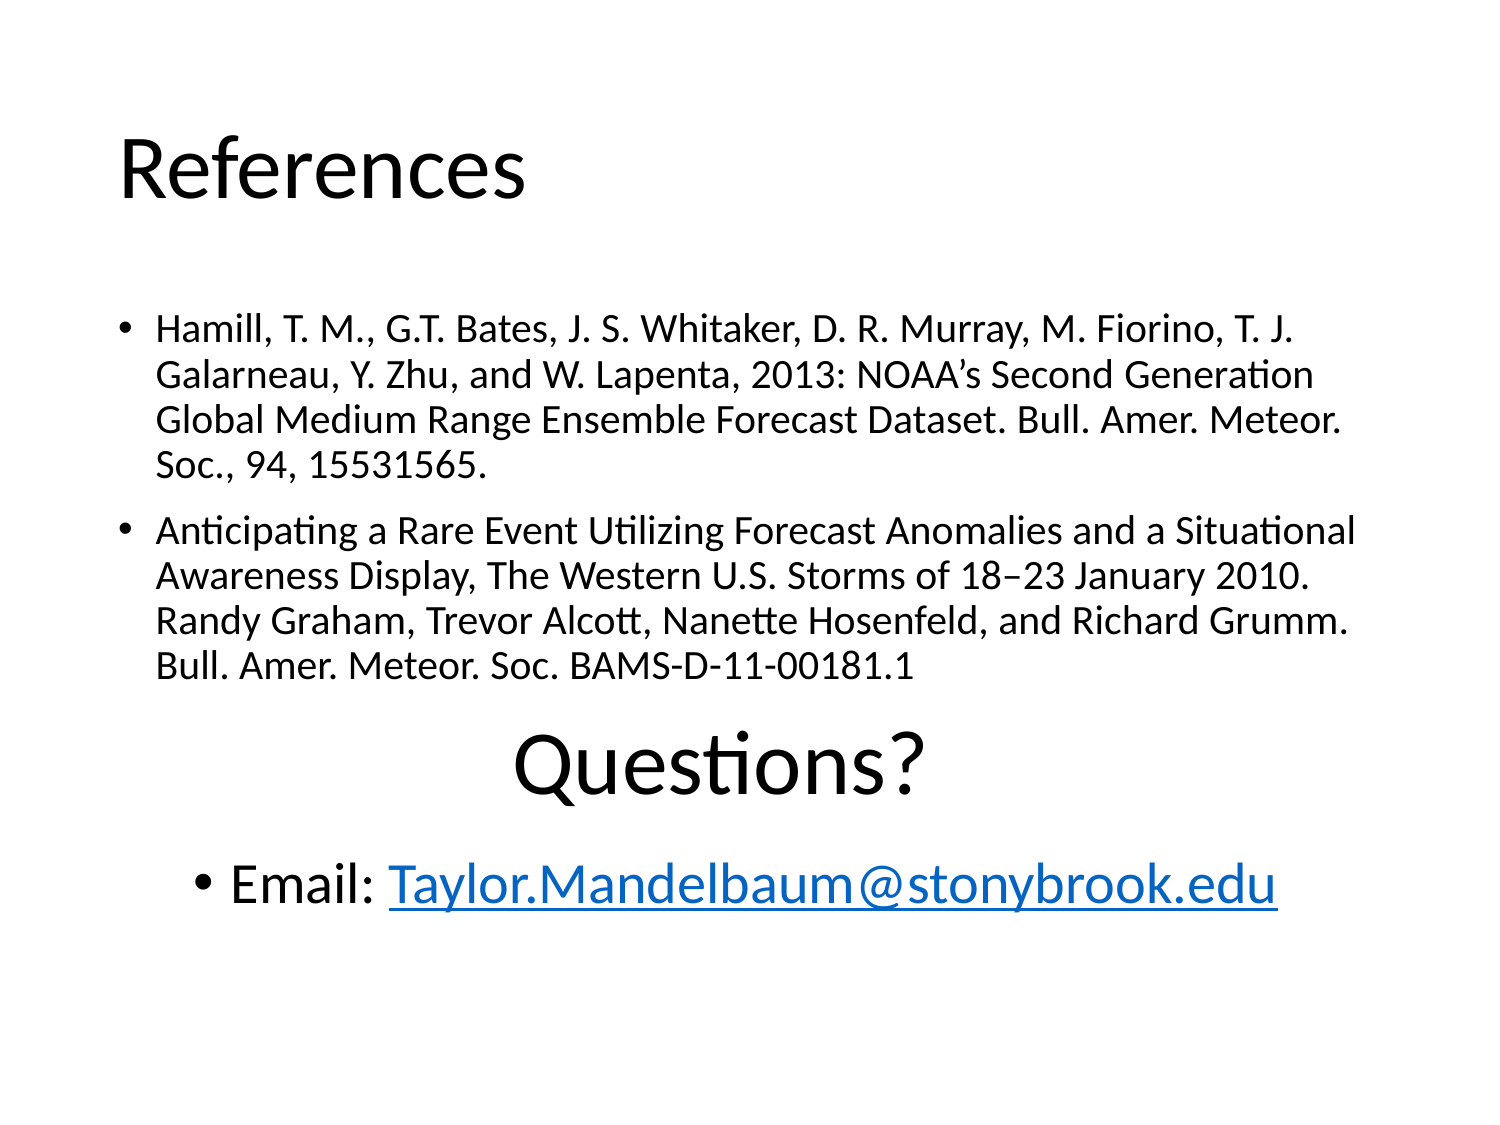

# References
Hamill, T. M., G.T. Bates, J. S. Whitaker, D. R. Murray, M. Fiorino, T. J. Galarneau, Y. Zhu, and W. Lapenta, 2013: NOAA’s Second­ Generation Global Medium­ Range Ensemble Forecast Dataset. Bull. Amer. Meteor. Soc., 94​, 1553­1565.
Anticipating a Rare Event Utilizing Forecast Anomalies and a Situational Awareness Display, The Western U.S. Storms of 18–23 January 2010. Randy Graham, Trevor Alcott, Nanette Hosenfeld, and Richard Grumm. Bull. Amer. Meteor. Soc. BAMS-D-11-00181.1
Questions?
Email: Taylor.Mandelbaum@stonybrook.edu